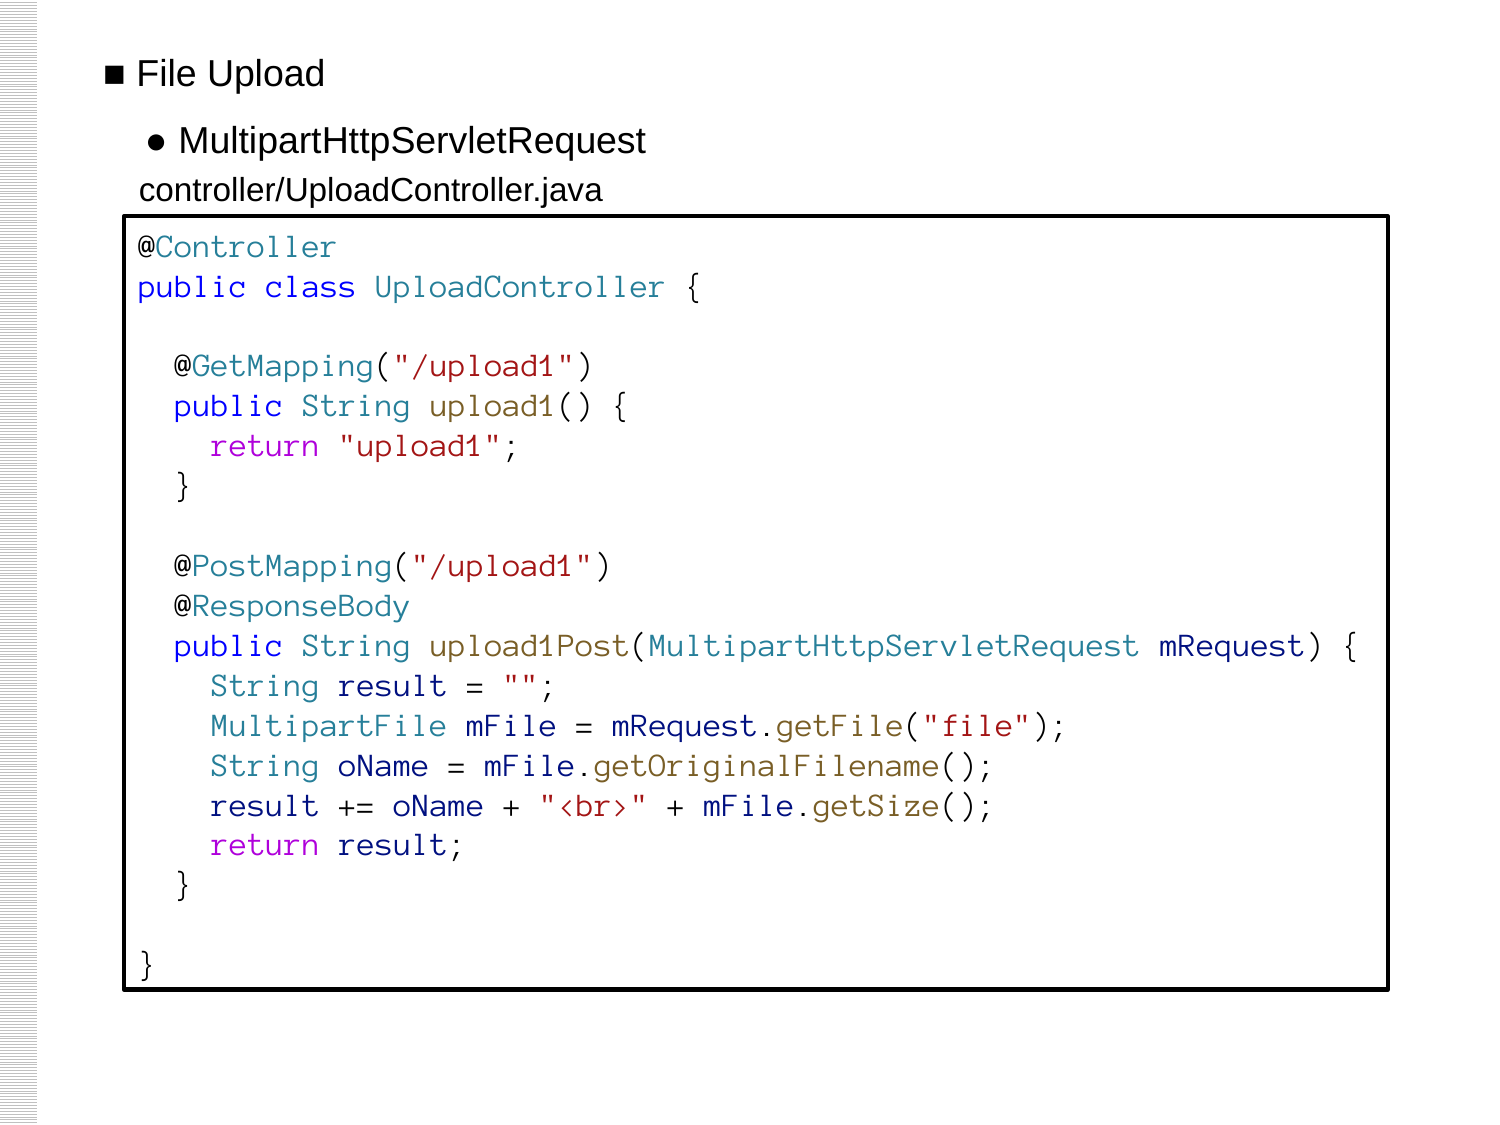

■ File Upload
    ● MultipartHttpServletRequest
controller/UploadController.java
@Controller
public class UploadController {

  @GetMapping("/upload1")
  public String upload1() {
    return "upload1";
  }
  @PostMapping("/upload1")
  @ResponseBody
  public String upload1Post(MultipartHttpServletRequest mRequest) {
    String result = "";
    MultipartFile mFile = mRequest.getFile("file");
    String oName = mFile.getOriginalFilename();
    result += oName + "<br>" + mFile.getSize();
    return result;
  }

}